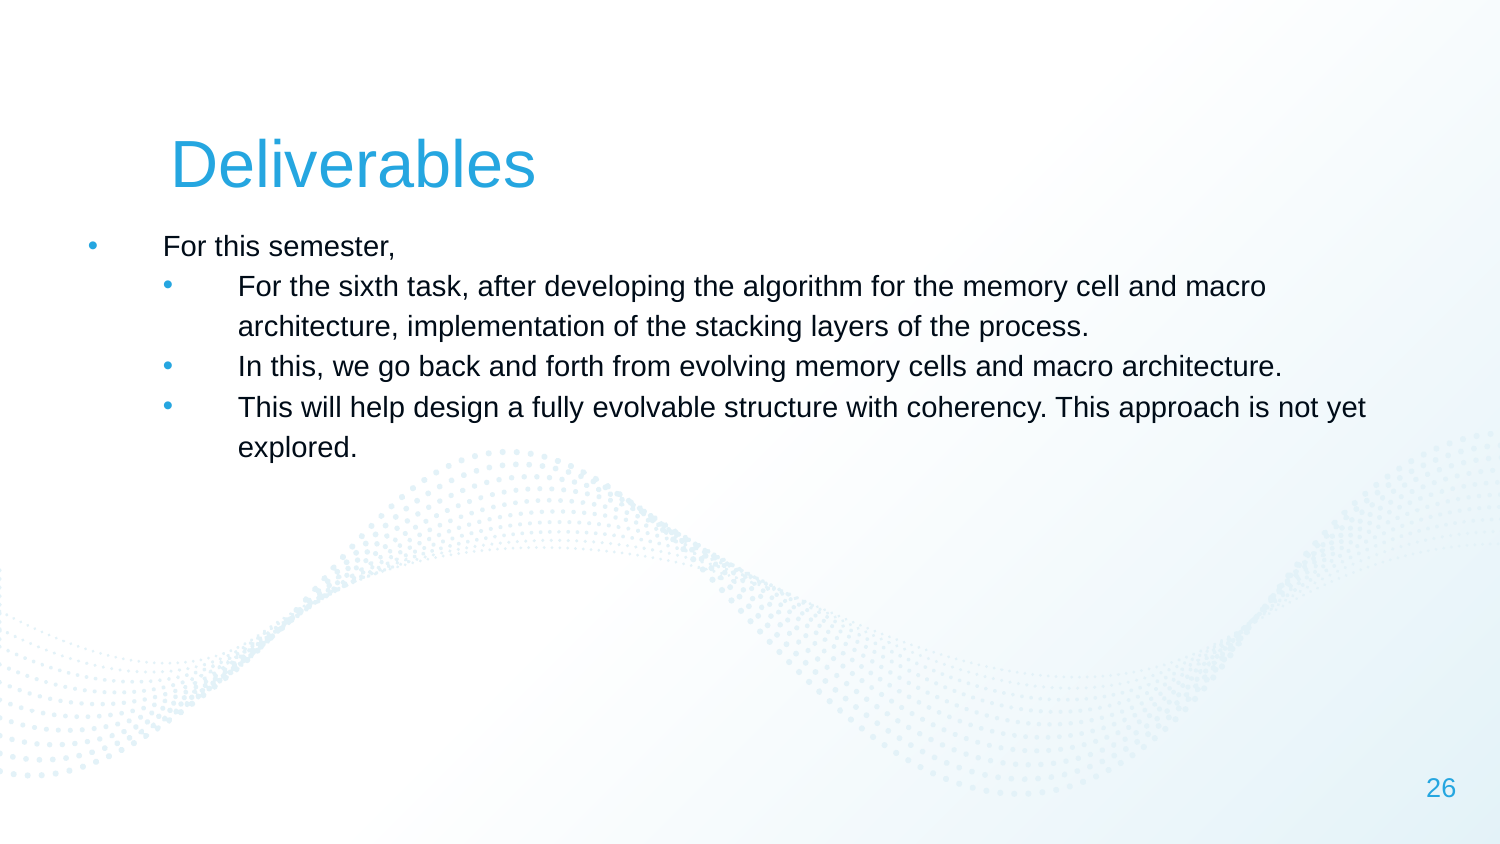

# Deliverables
For this semester,
For the sixth task, after developing the algorithm for the memory cell and macro architecture, implementation of the stacking layers of the process.
In this, we go back and forth from evolving memory cells and macro architecture.
This will help design a fully evolvable structure with coherency. This approach is not yet explored.
26